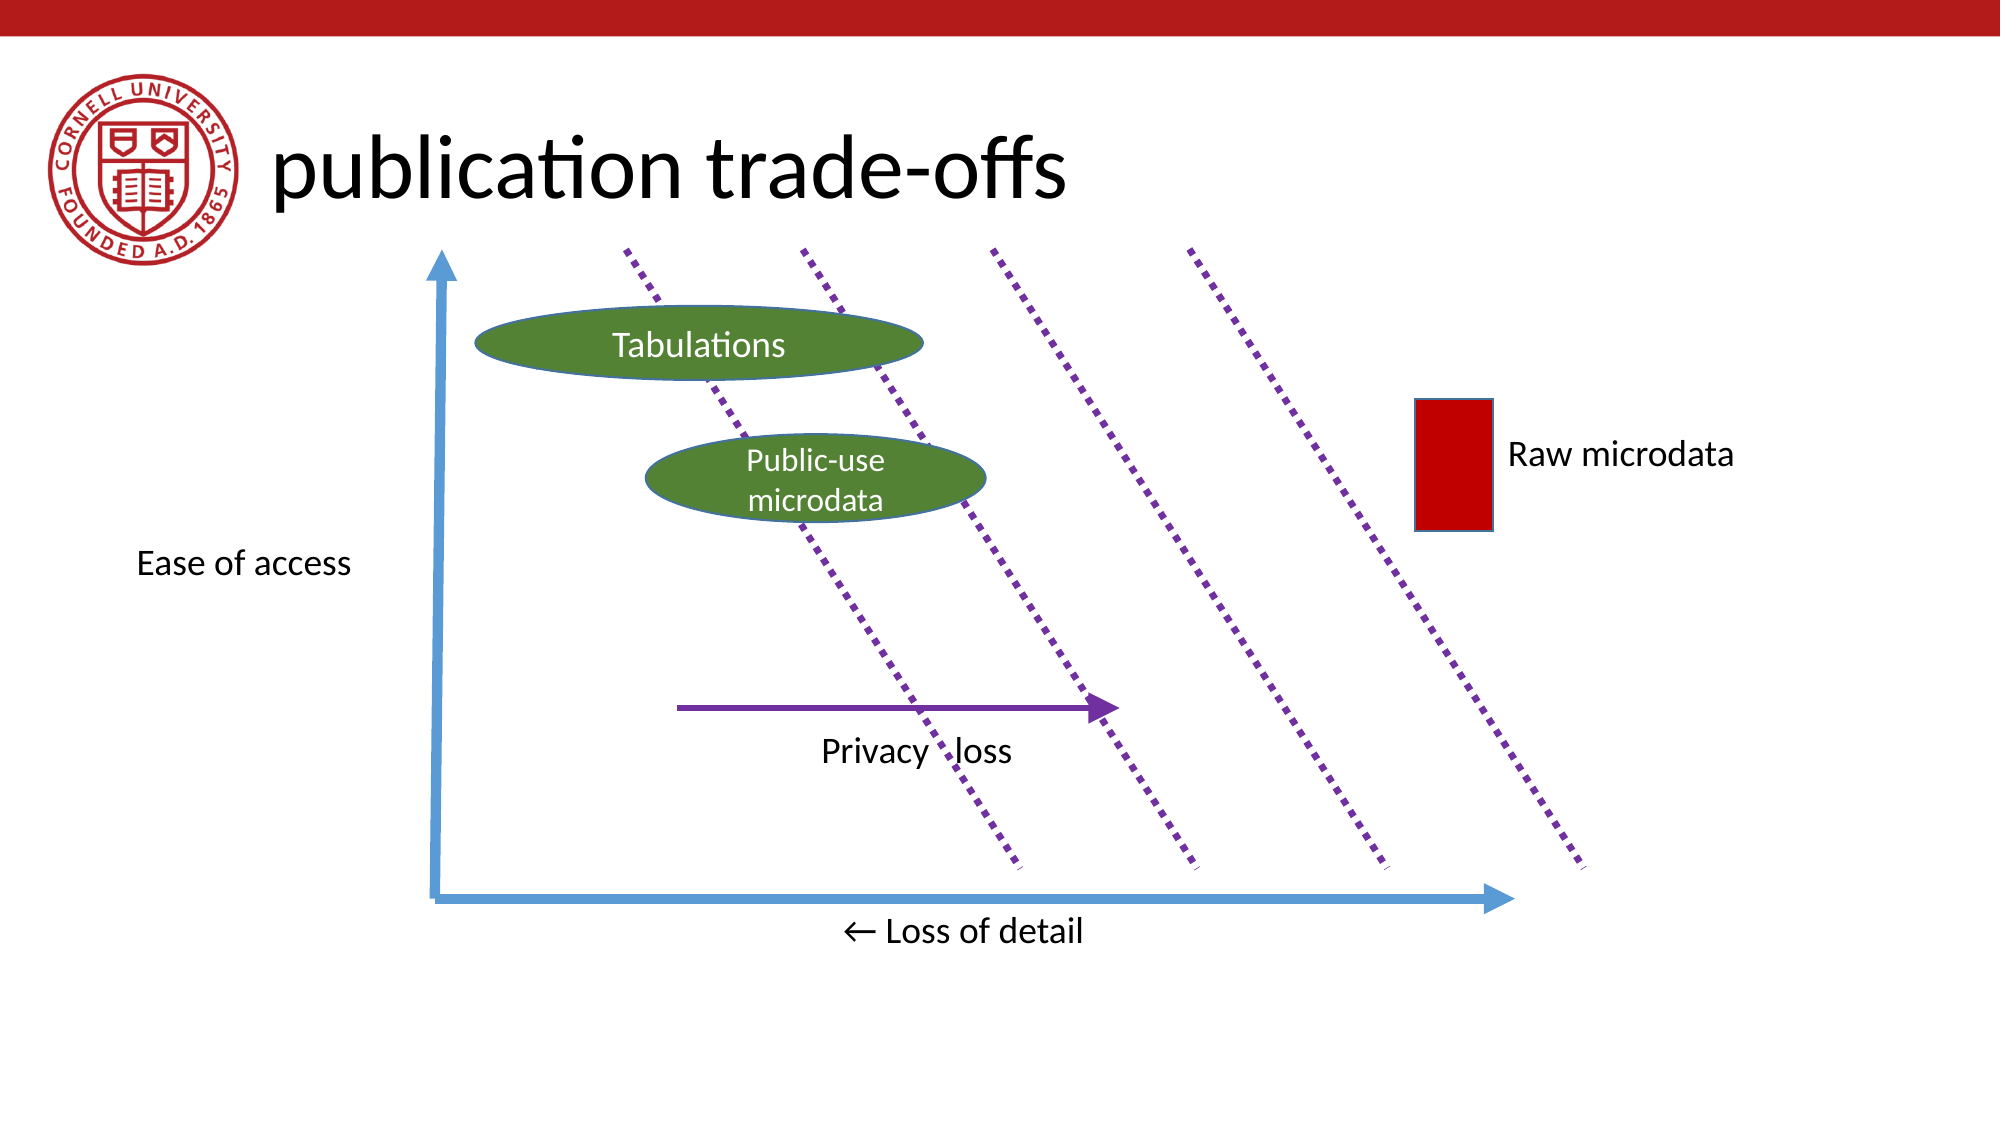

# publication trade-offs
Tabulations

Tabulations

Raw microdata
Public-use microdata
Ease of access
Privacy   loss
← Loss of detail